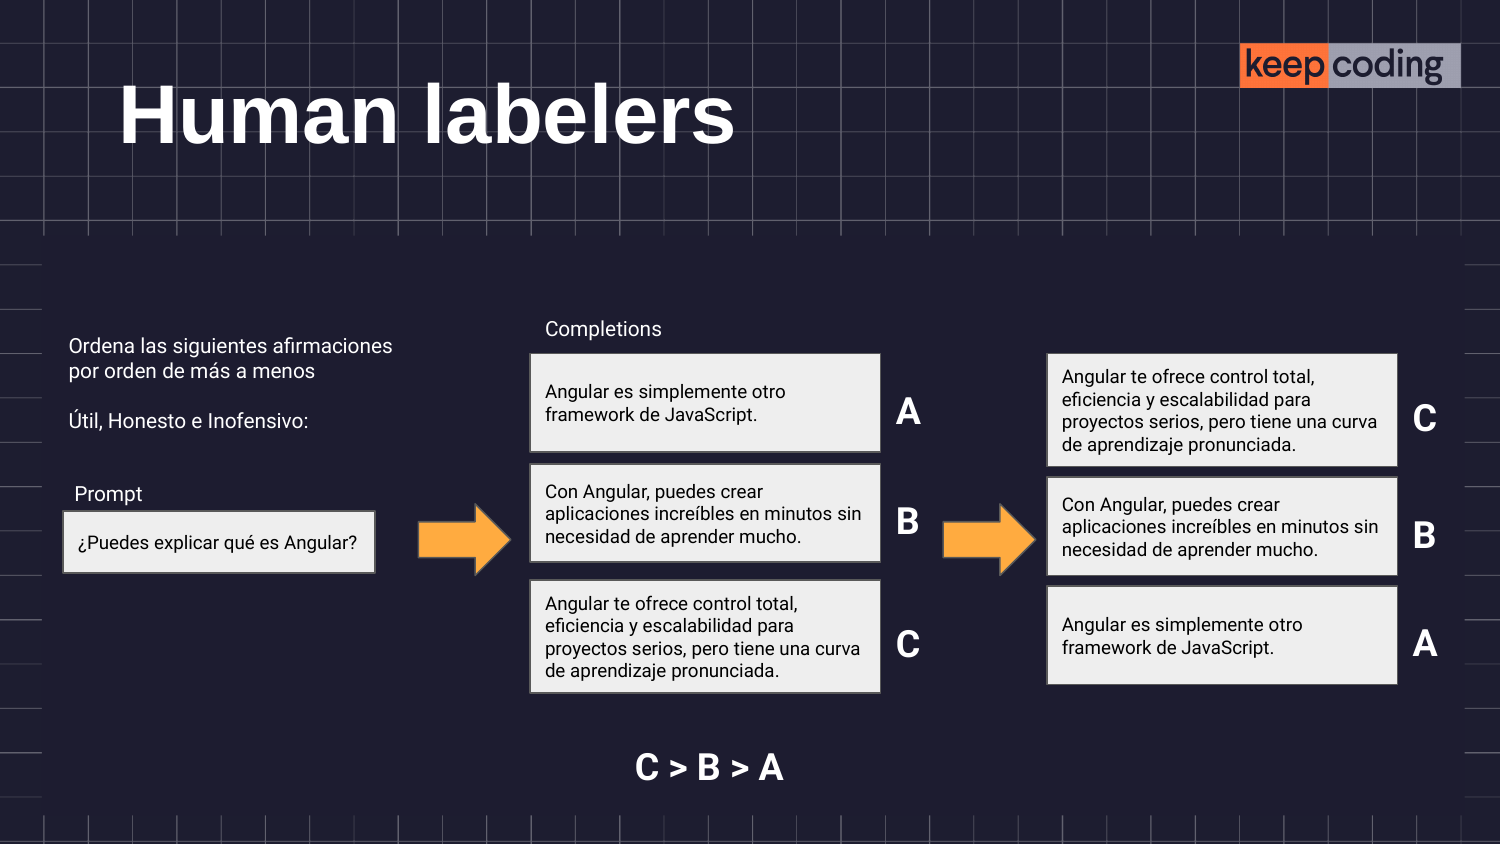

# Human labelers

Completions
Ordena las siguientes afirmaciones por orden de más a menos

Útil, Honesto e Inofensivo:

Angular es simplemente otro framework de JavaScript.
Angular te ofrece control total, eficiencia y escalabilidad para proyectos serios, pero tiene una curva de aprendizaje pronunciada.
A
C
Con Angular, puedes crear aplicaciones increíbles en minutos sin necesidad de aprender mucho.
Prompt
Con Angular, puedes crear aplicaciones increíbles en minutos sin necesidad de aprender mucho.
B
B

¿Puedes explicar qué es Angular?
Angular te ofrece control total, eficiencia y escalabilidad para proyectos serios, pero tiene una curva de aprendizaje pronunciada.
Angular es simplemente otro framework de JavaScript.
A
C
C > B > A